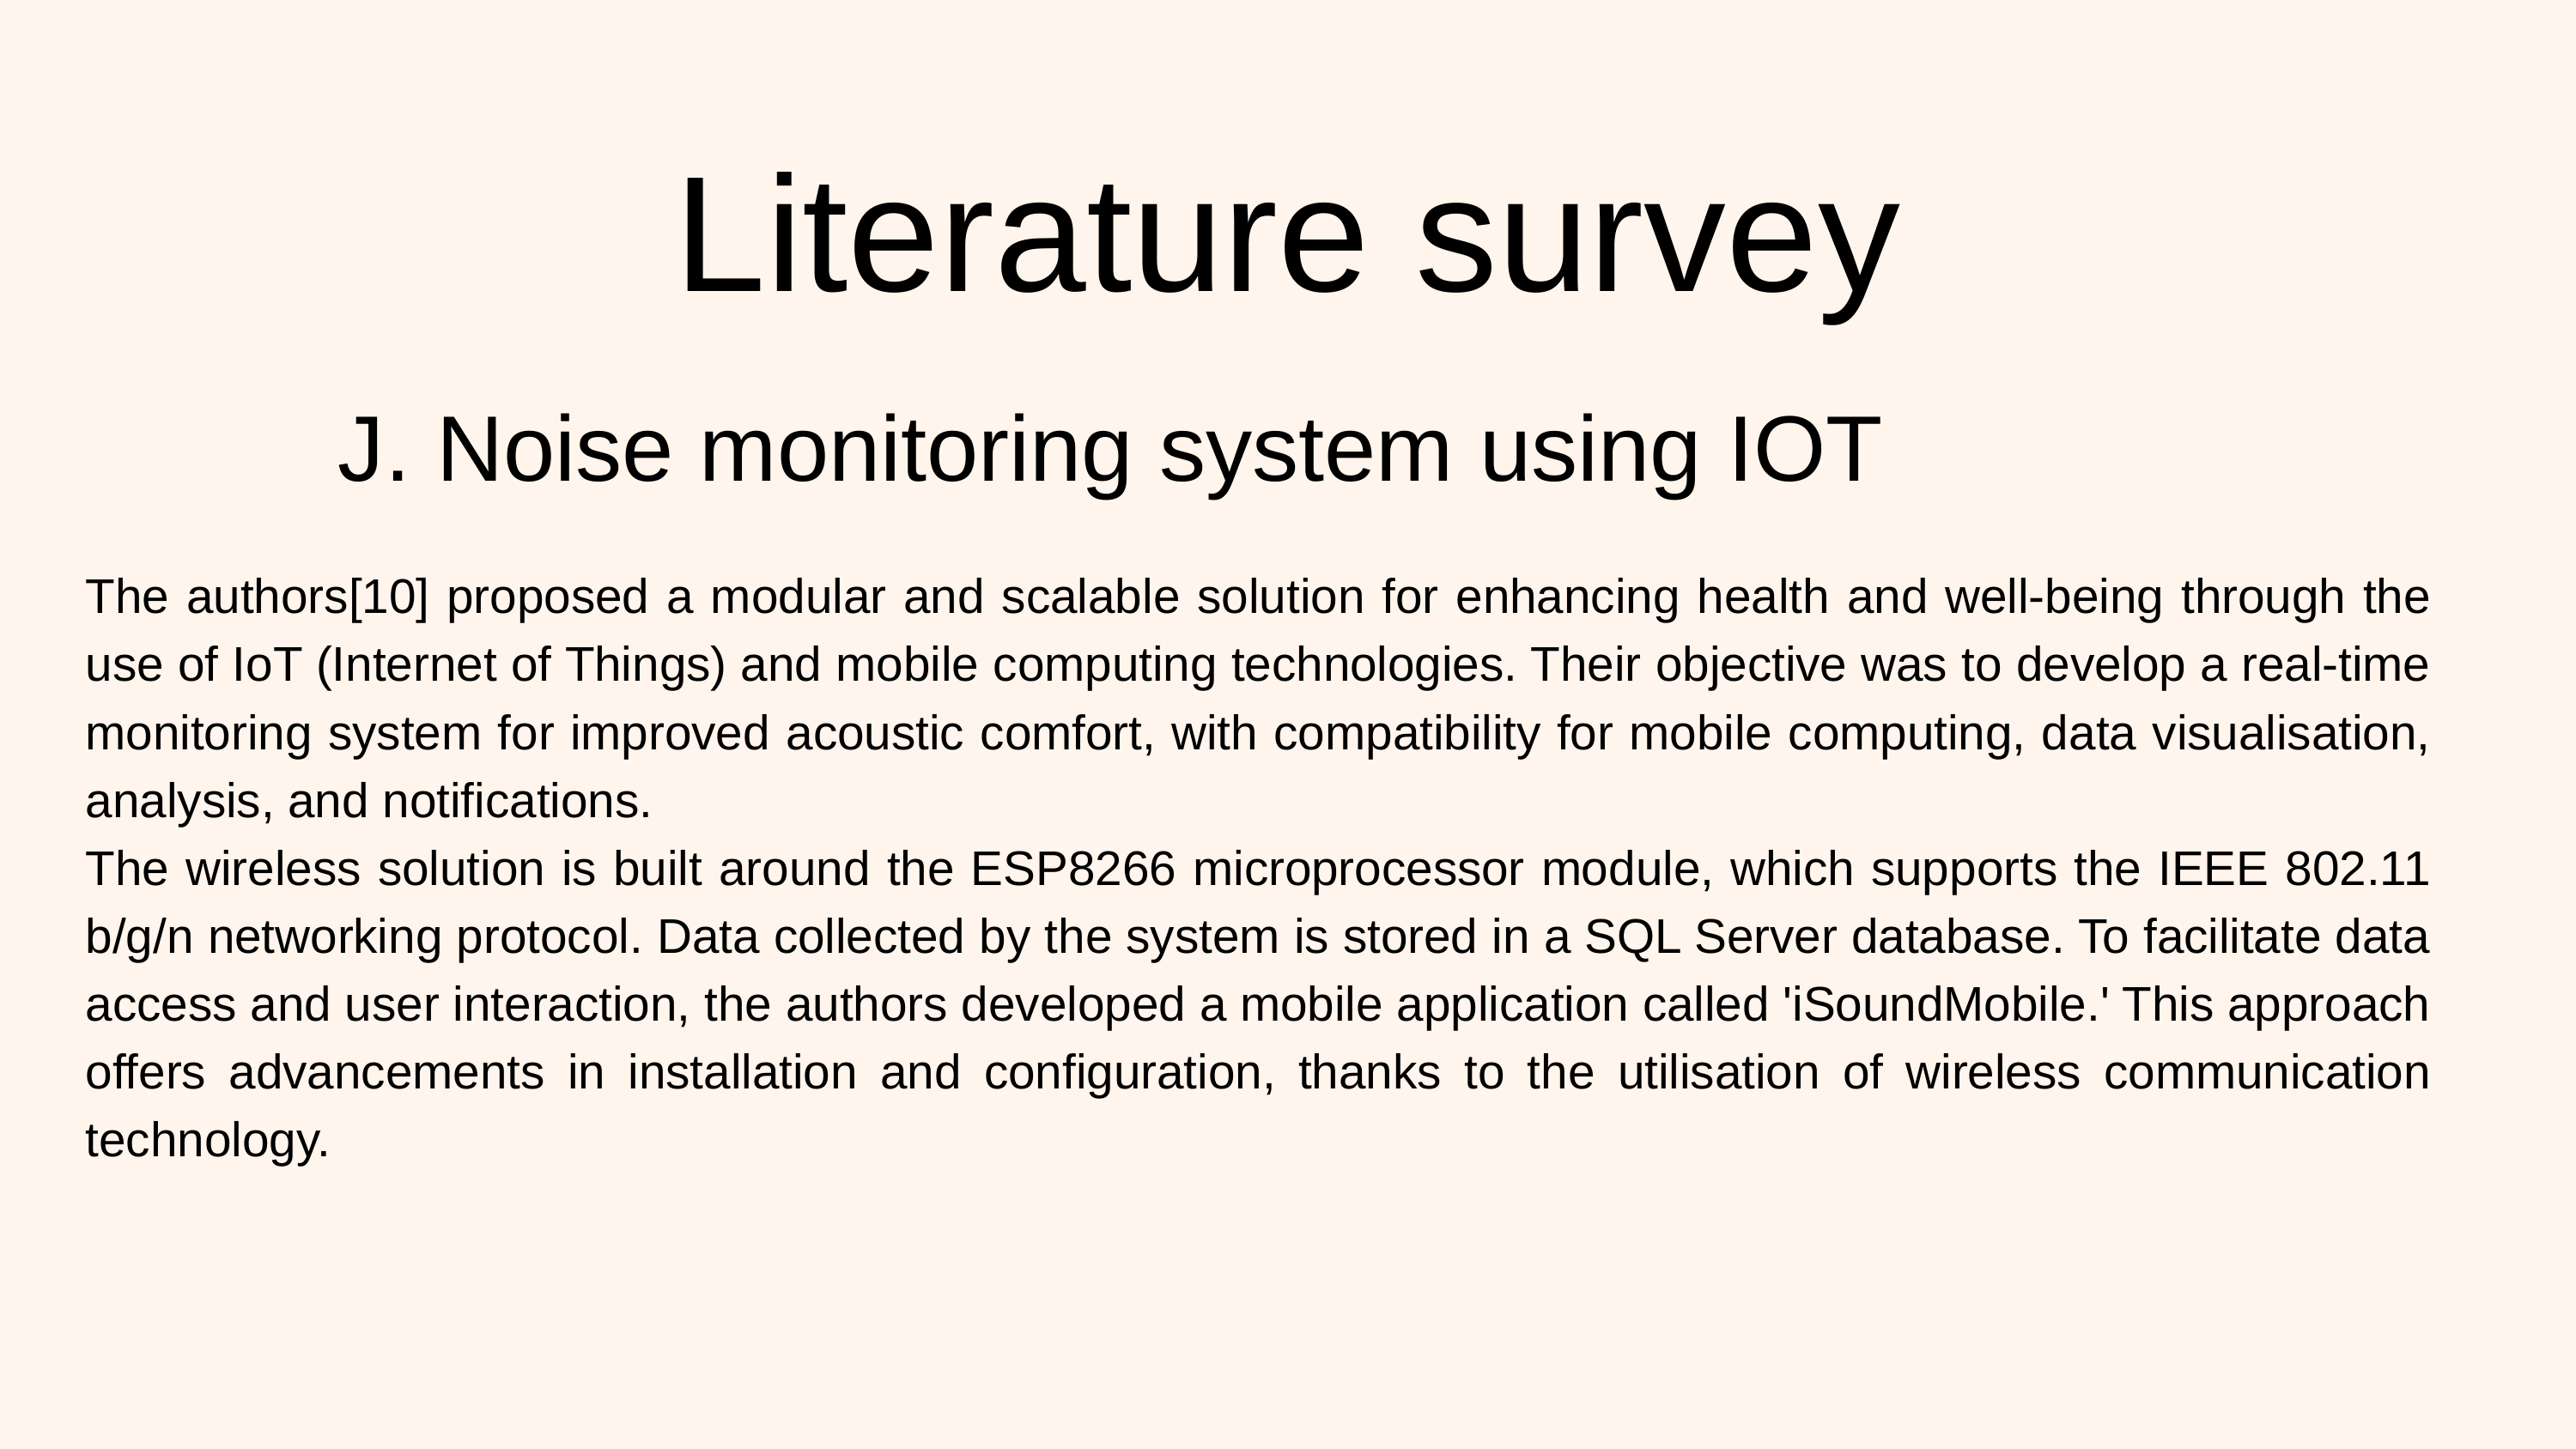

Literature survey
J. Noise monitoring system using IOT
The authors[10] proposed a modular and scalable solution for enhancing health and well-being through the use of IoT (Internet of Things) and mobile computing technologies. Their objective was to develop a real-time monitoring system for improved acoustic comfort, with compatibility for mobile computing, data visualisation, analysis, and notifications.
The wireless solution is built around the ESP8266 microprocessor module, which supports the IEEE 802.11 b/g/n networking protocol. Data collected by the system is stored in a SQL Server database. To facilitate data access and user interaction, the authors developed a mobile application called 'iSoundMobile.' This approach offers advancements in installation and configuration, thanks to the utilisation of wireless communication technology.